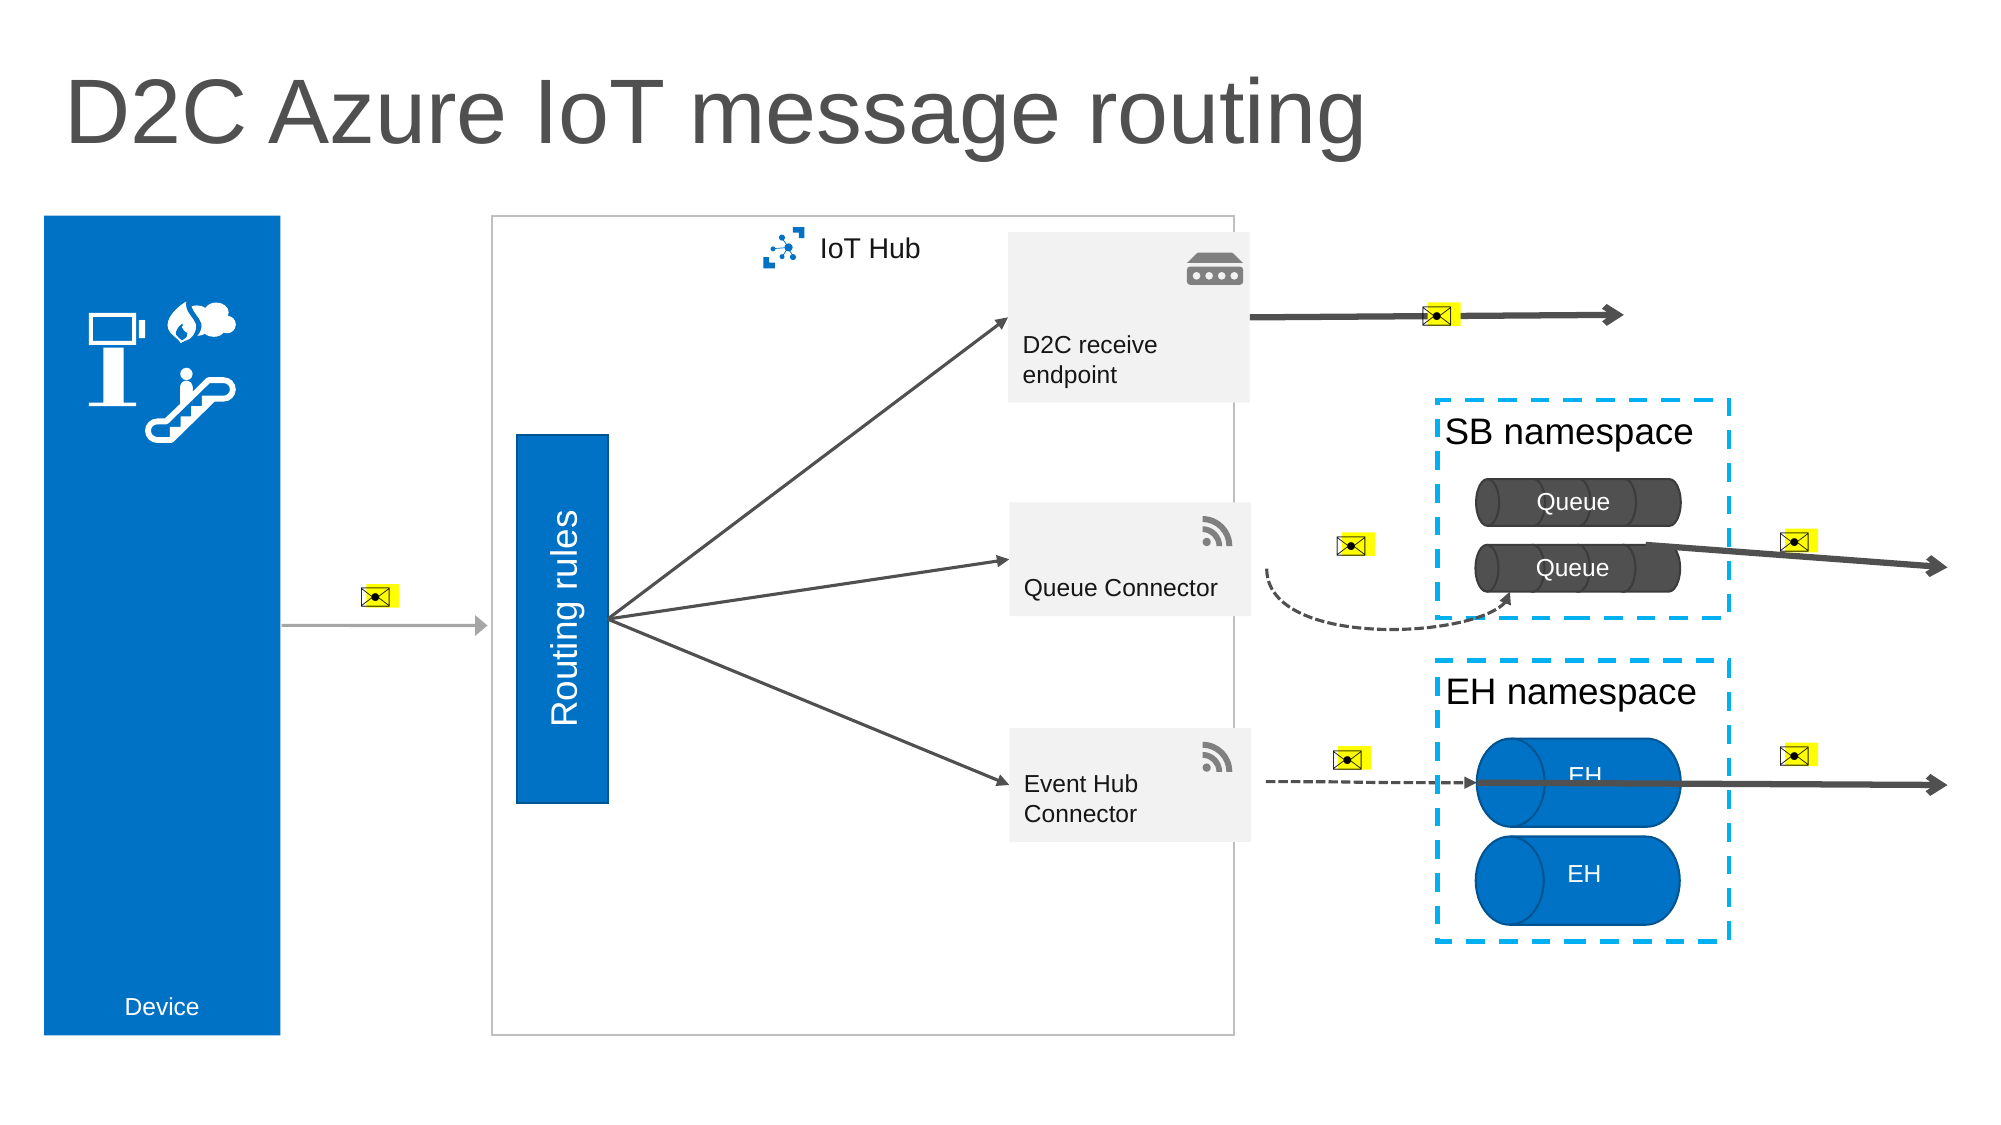

D2C Azure IoT message routing
IoT Hub
Device

D2C receive endpoint

✉

SB namespace
Queue

Queue

Routing rules
✉

✉

Queue Connector

✉

EH namespace

EH

EH
✉

✉

Event Hub Connector